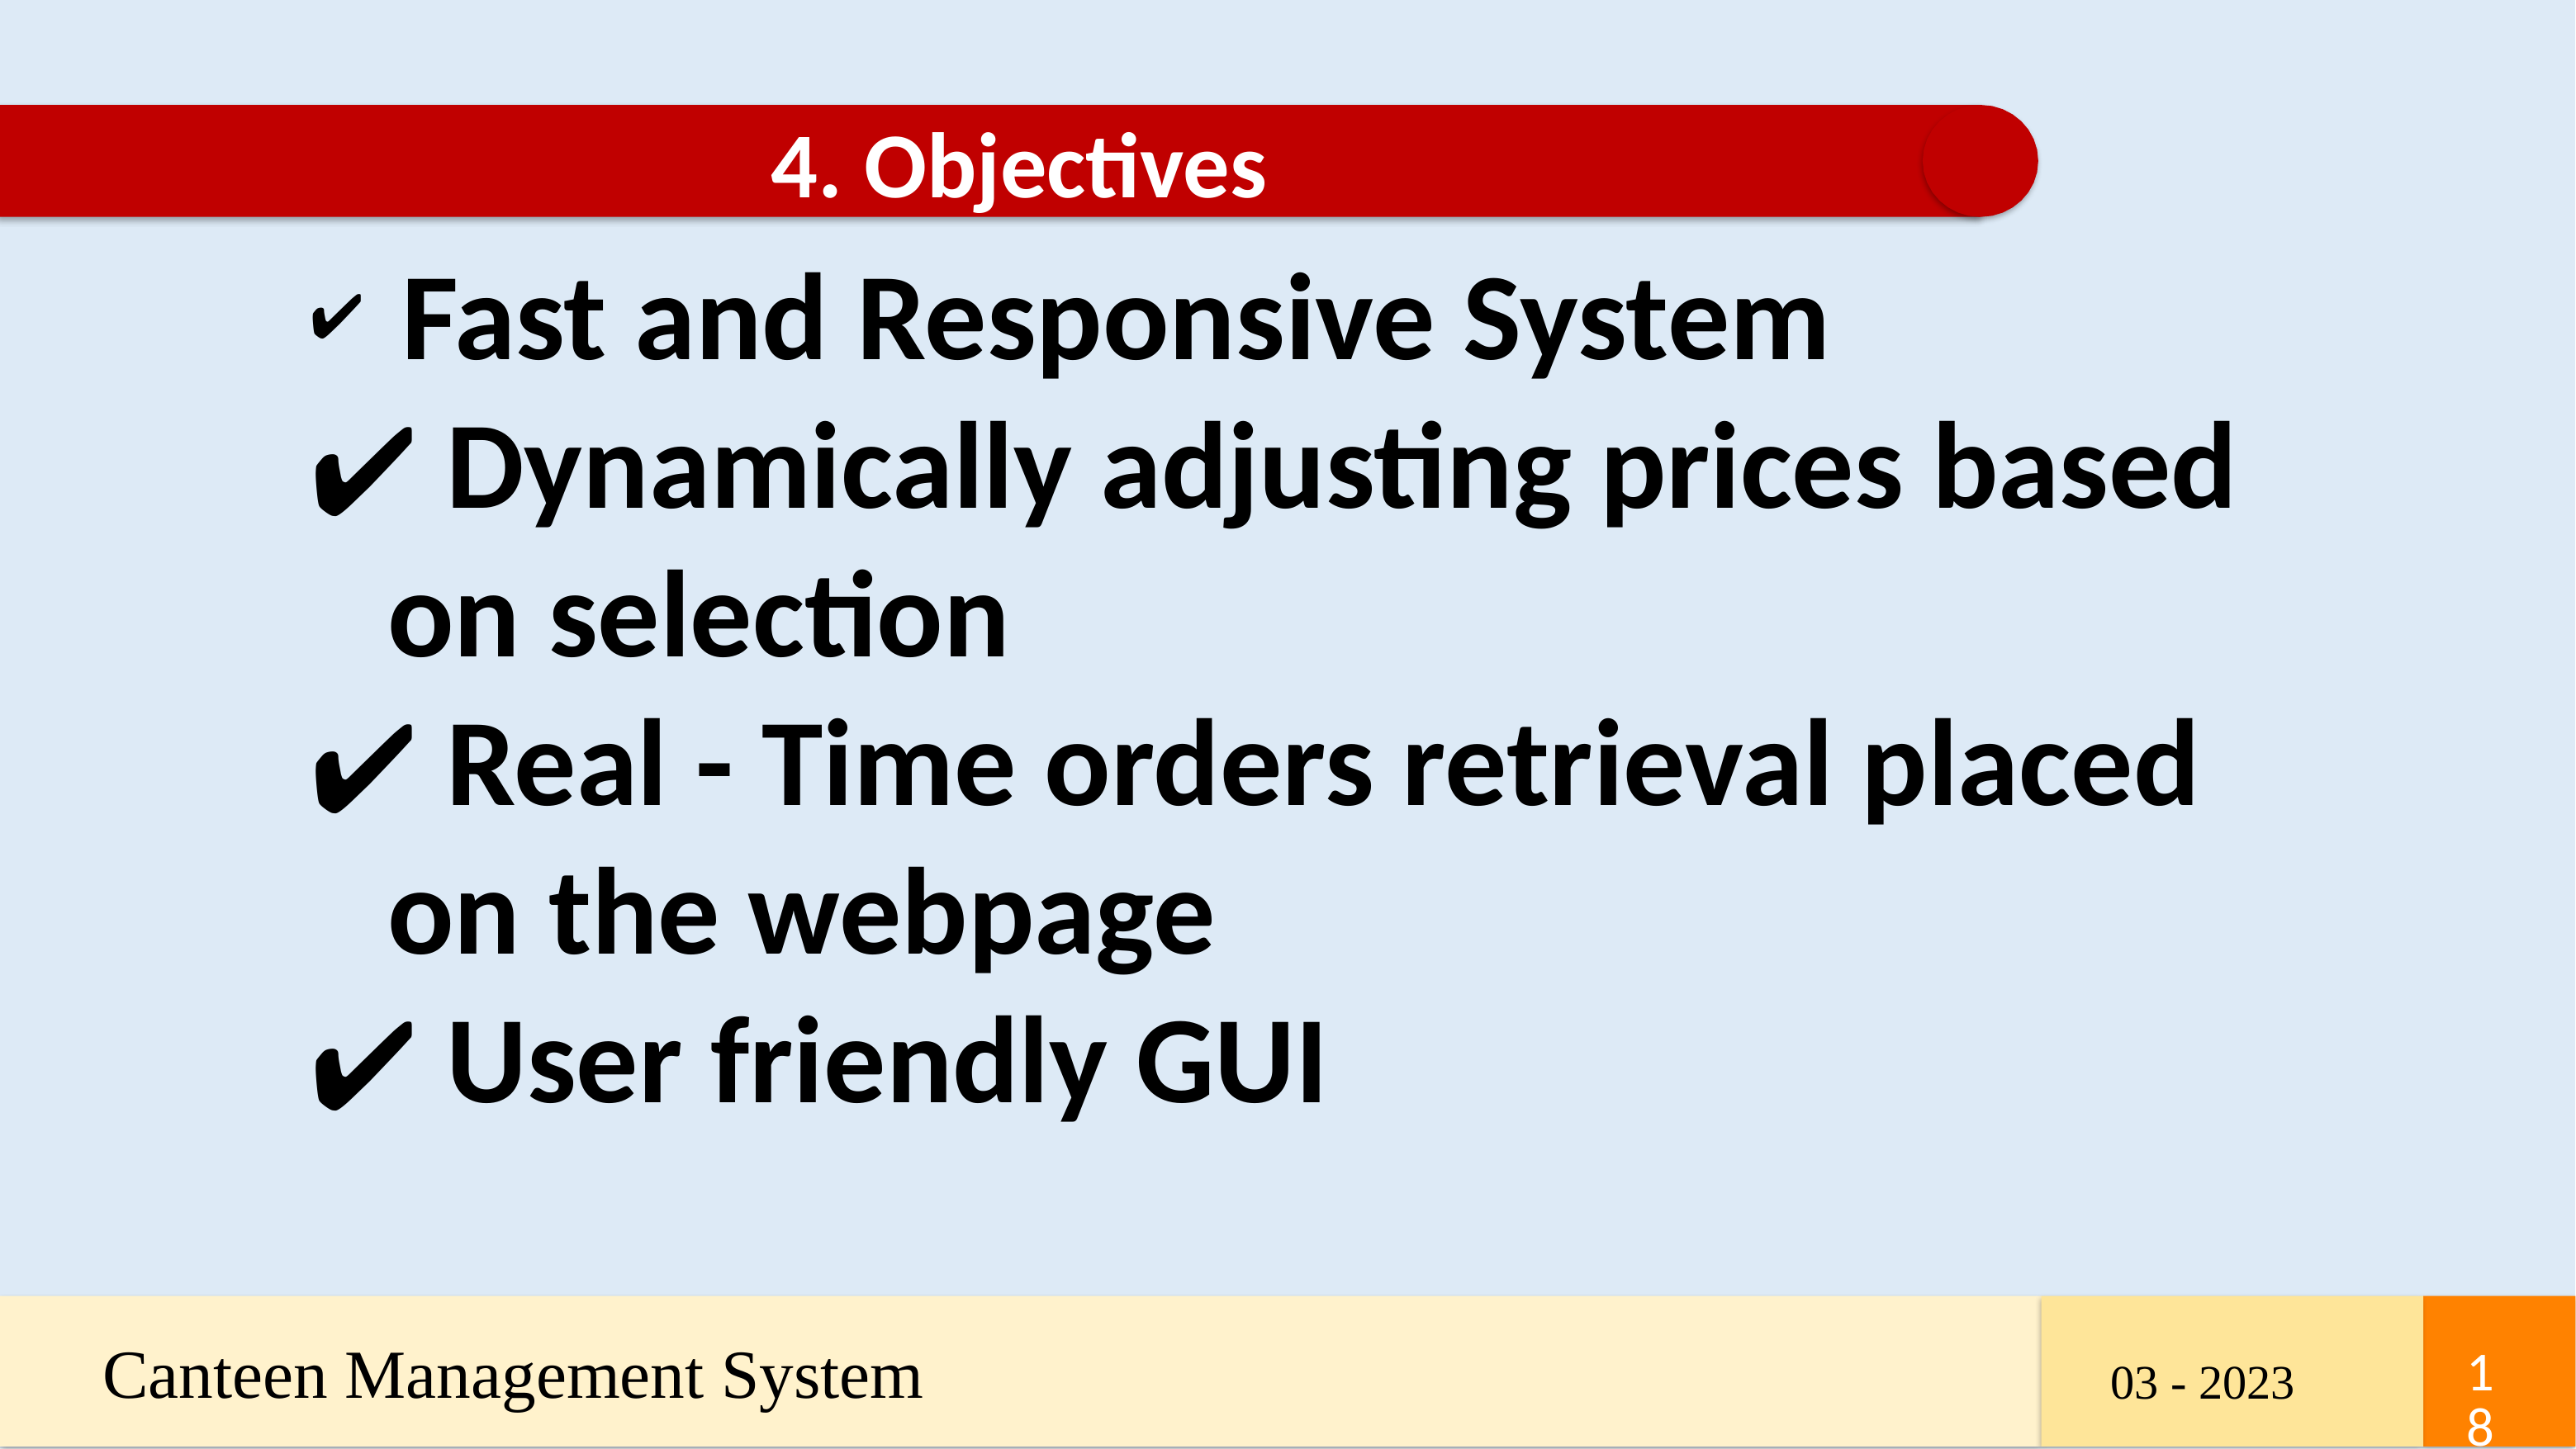

4. Objectives

 Fast and Responsive System
 Dynamically adjusting prices based on selection
 Real - Time orders retrieval placed on the webpage
 User friendly GUI

Canteen Management System
18
18
03 - 2023